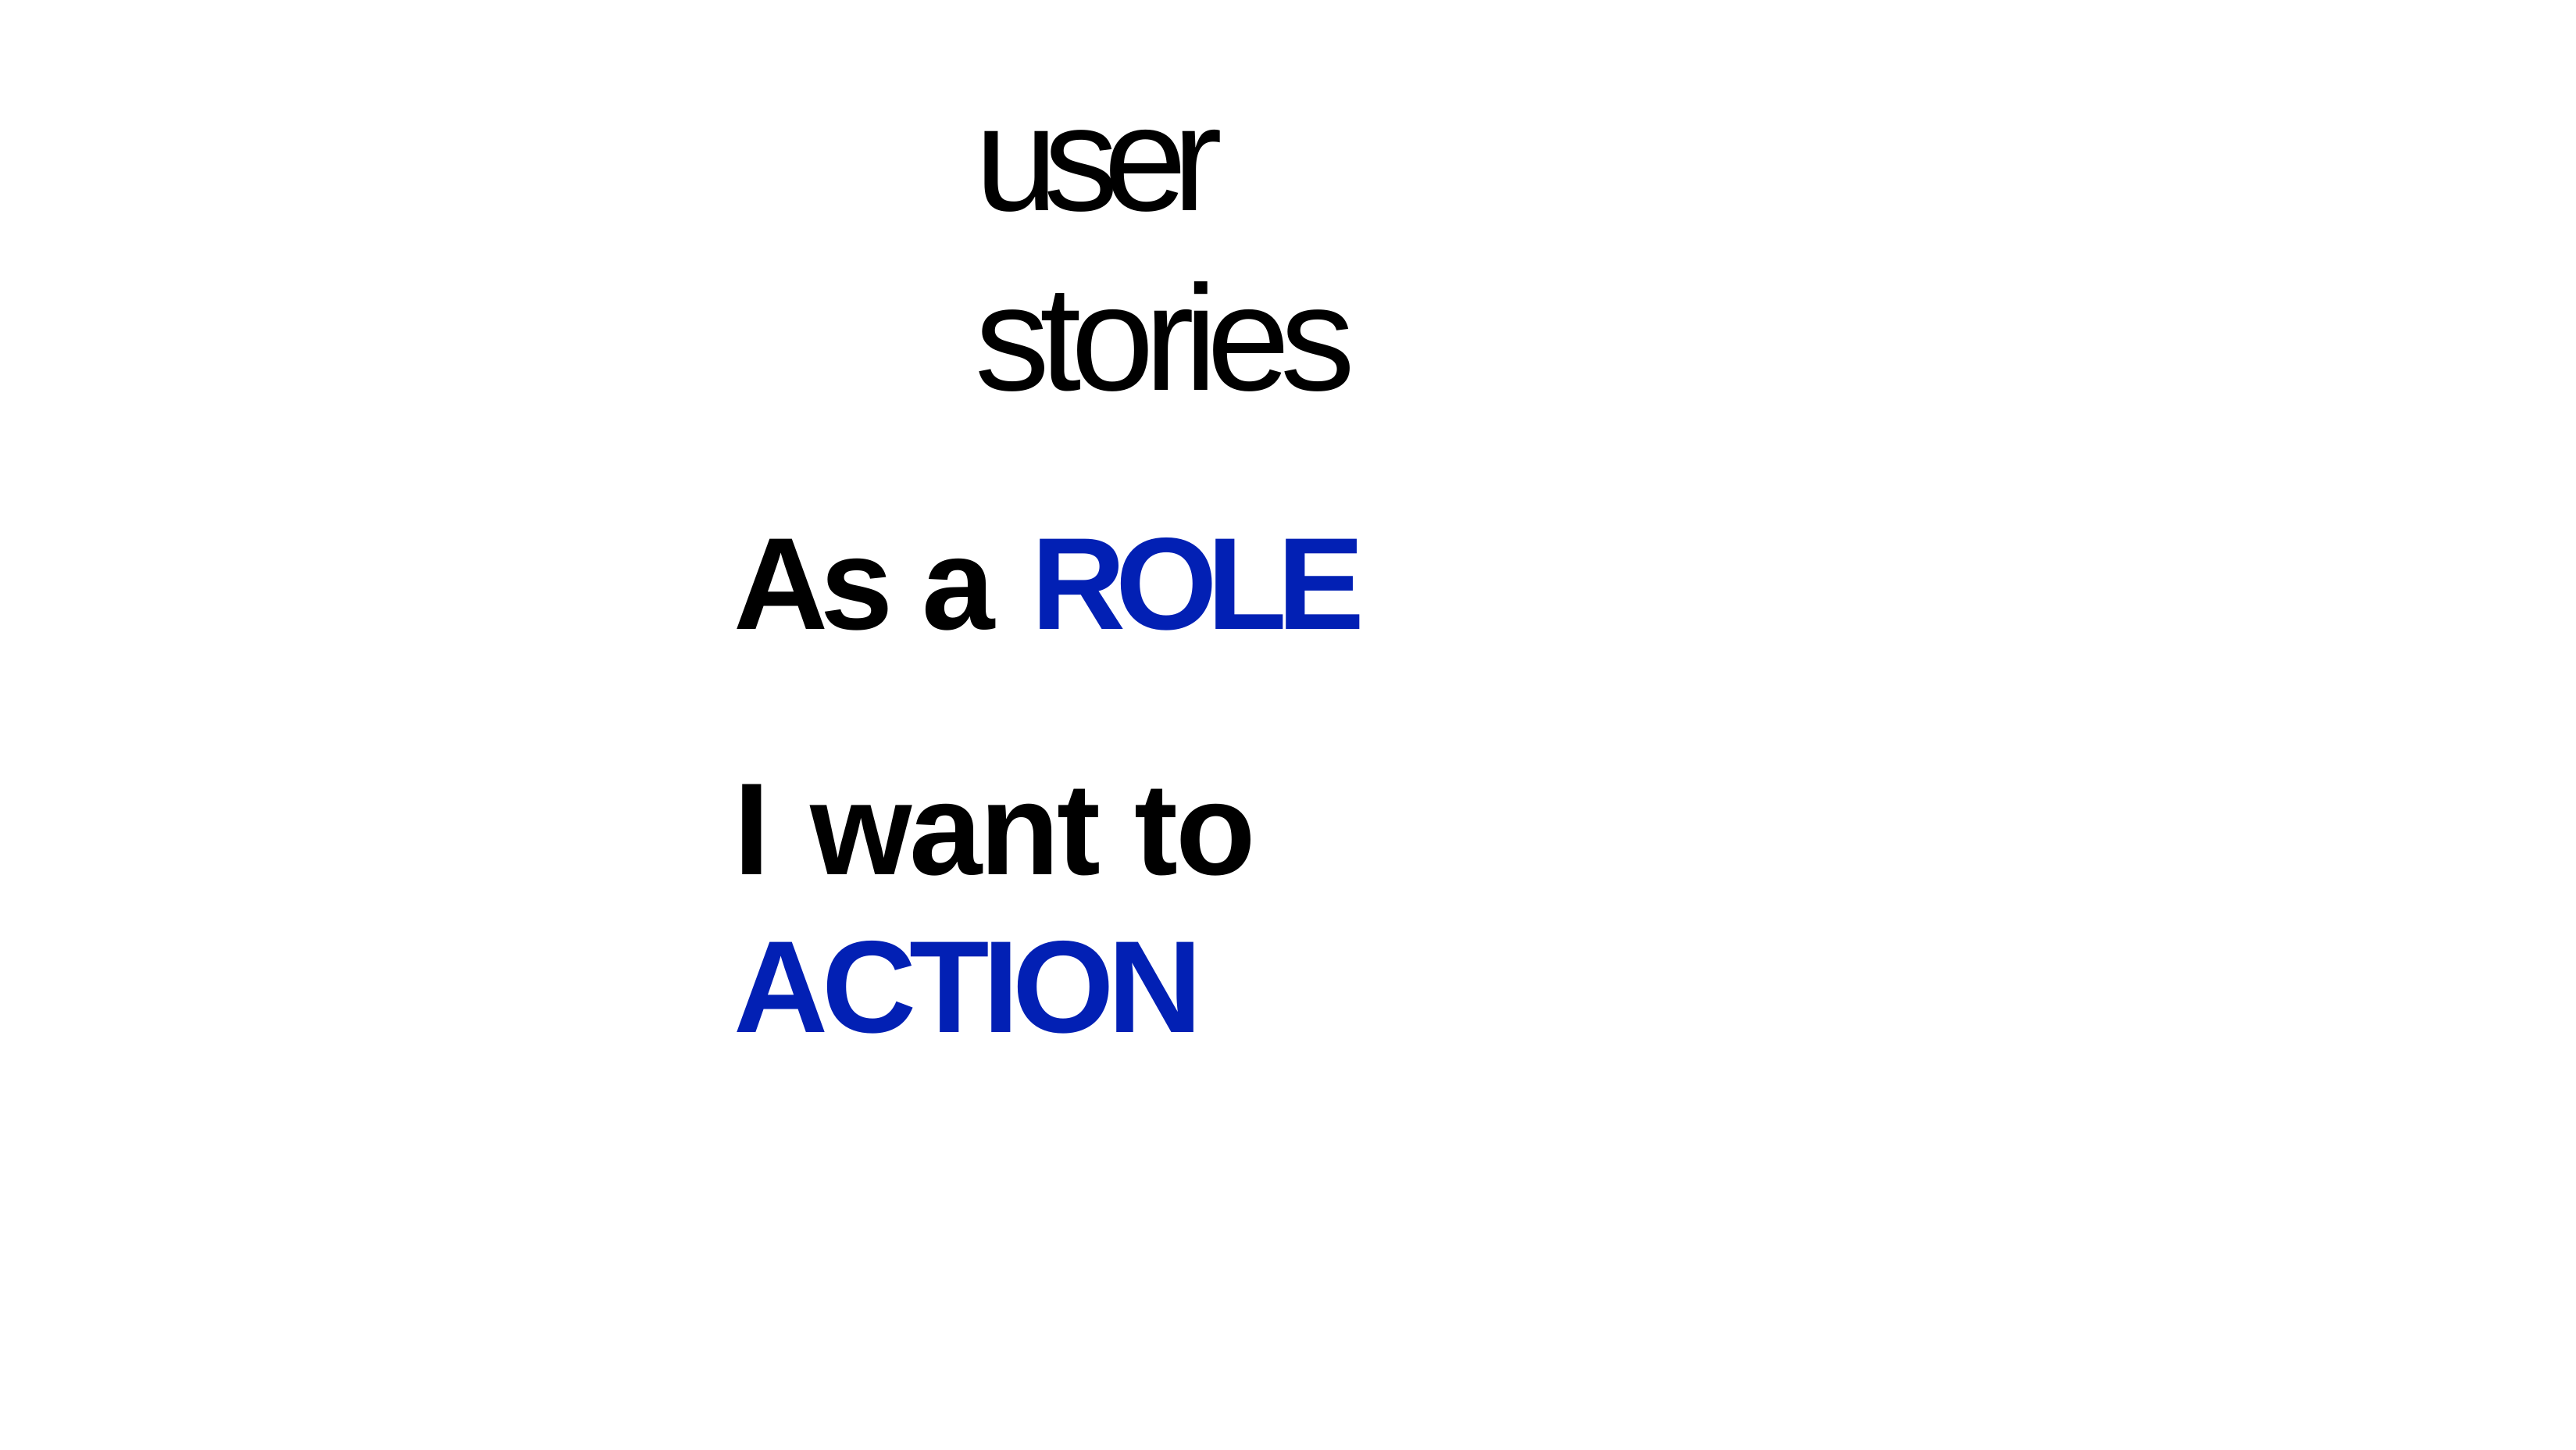

# user stories
As a ROLE
I want to ACTION